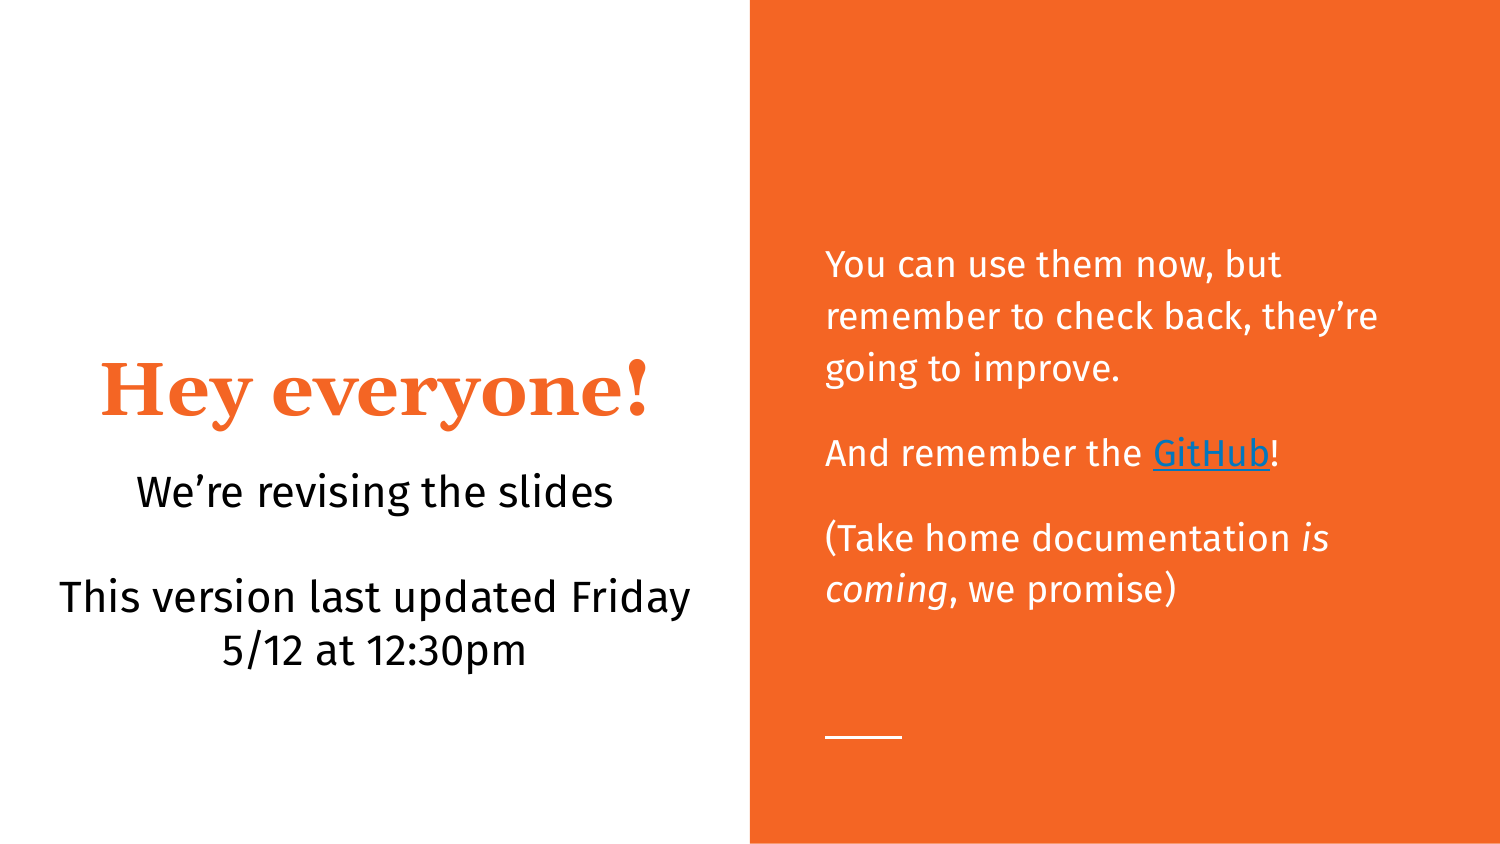

You can use them now, but remember to check back, they’re going to improve.
And remember the GitHub!
(Take home documentation is coming, we promise)
# Hey everyone!
We’re revising the slides

This version last updated Friday 5/12 at 12:30pm